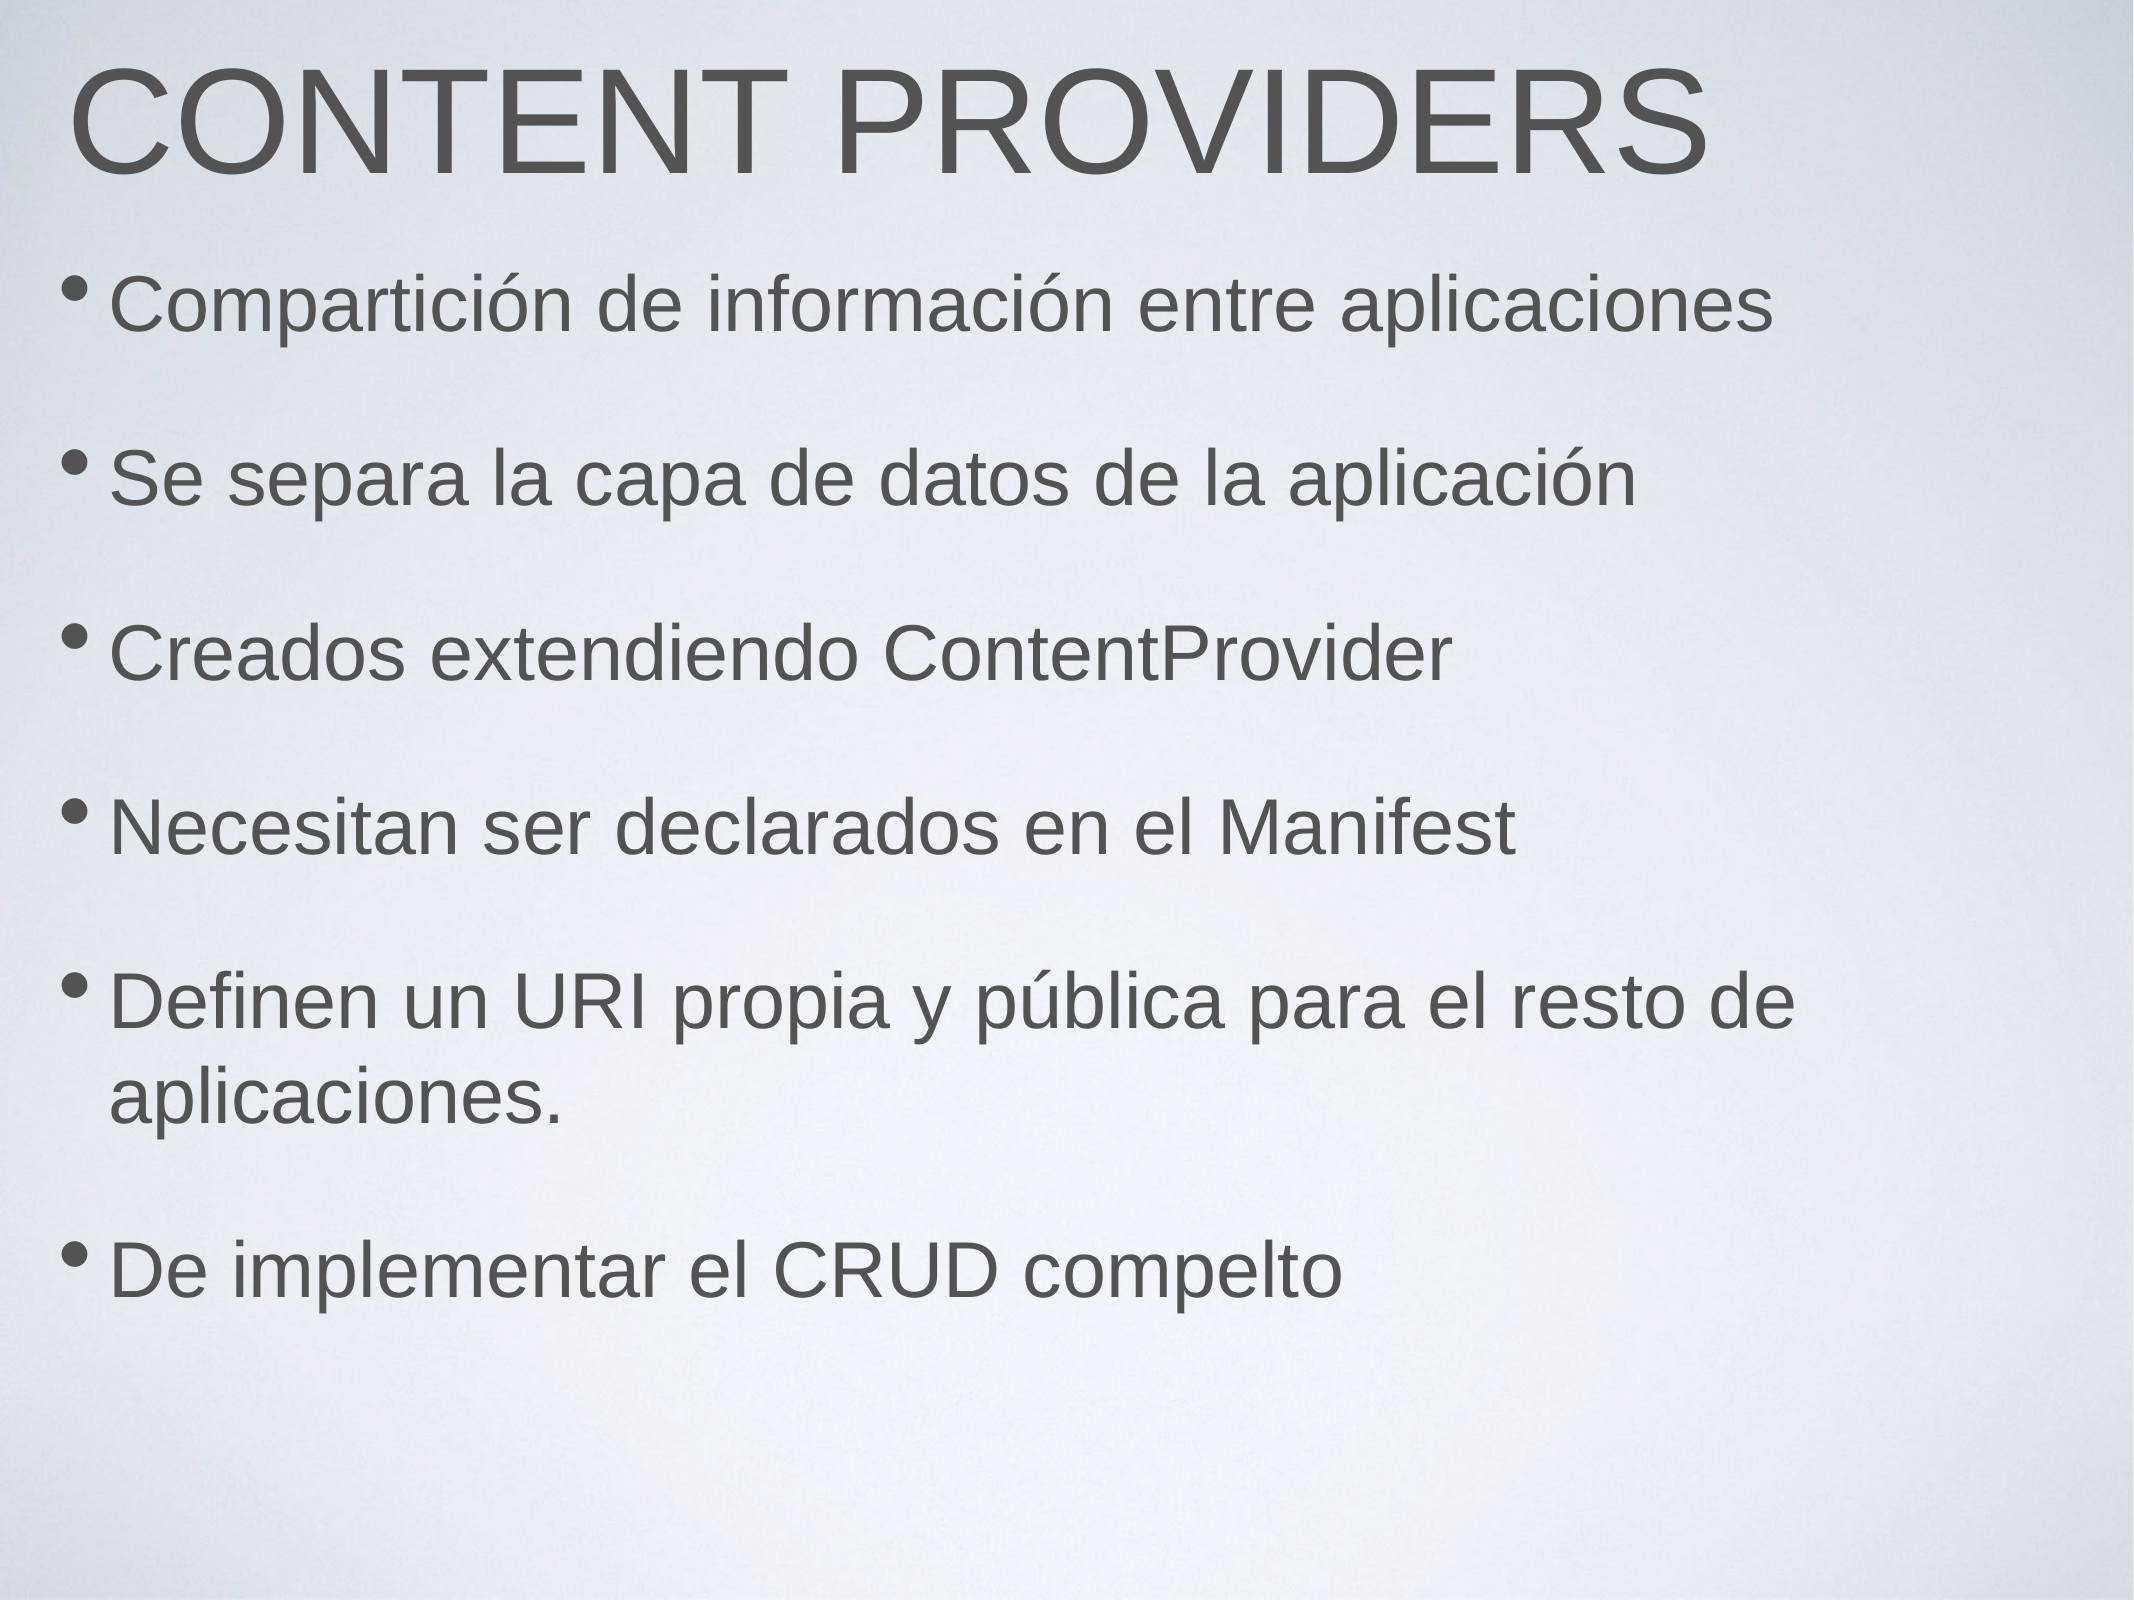

# Content Providers
Compartición de información entre aplicaciones
Se separa la capa de datos de la aplicación
Creados extendiendo ContentProvider
Necesitan ser declarados en el Manifest
Definen un URI propia y pública para el resto de aplicaciones.
De implementar el CRUD compelto